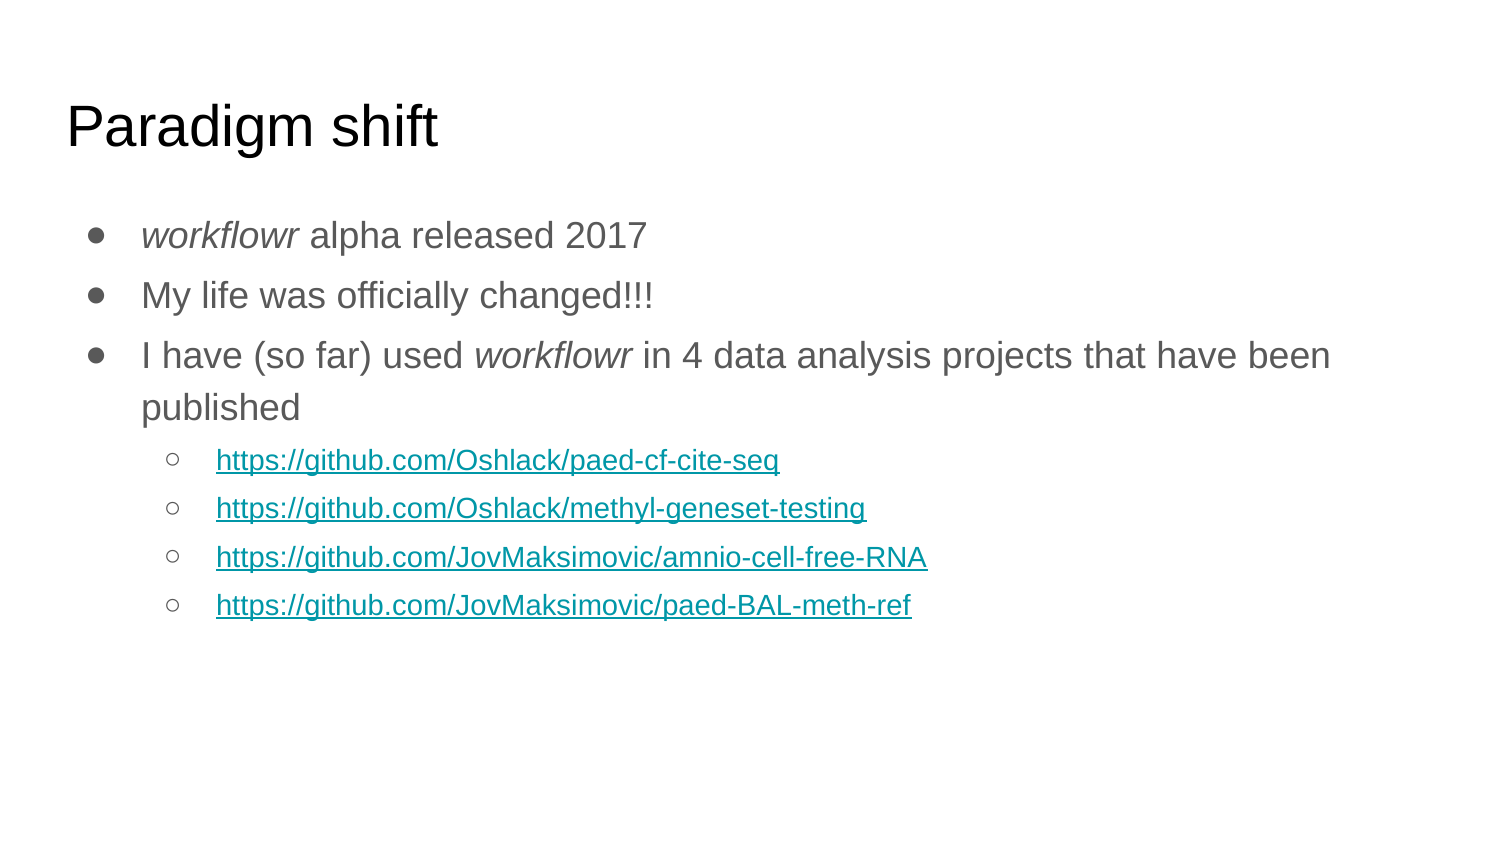

# Paradigm shift
workflowr alpha released 2017
My life was officially changed!!!
I have (so far) used workflowr in 4 data analysis projects that have been published
https://github.com/Oshlack/paed-cf-cite-seq
https://github.com/Oshlack/methyl-geneset-testing
https://github.com/JovMaksimovic/amnio-cell-free-RNA
https://github.com/JovMaksimovic/paed-BAL-meth-ref